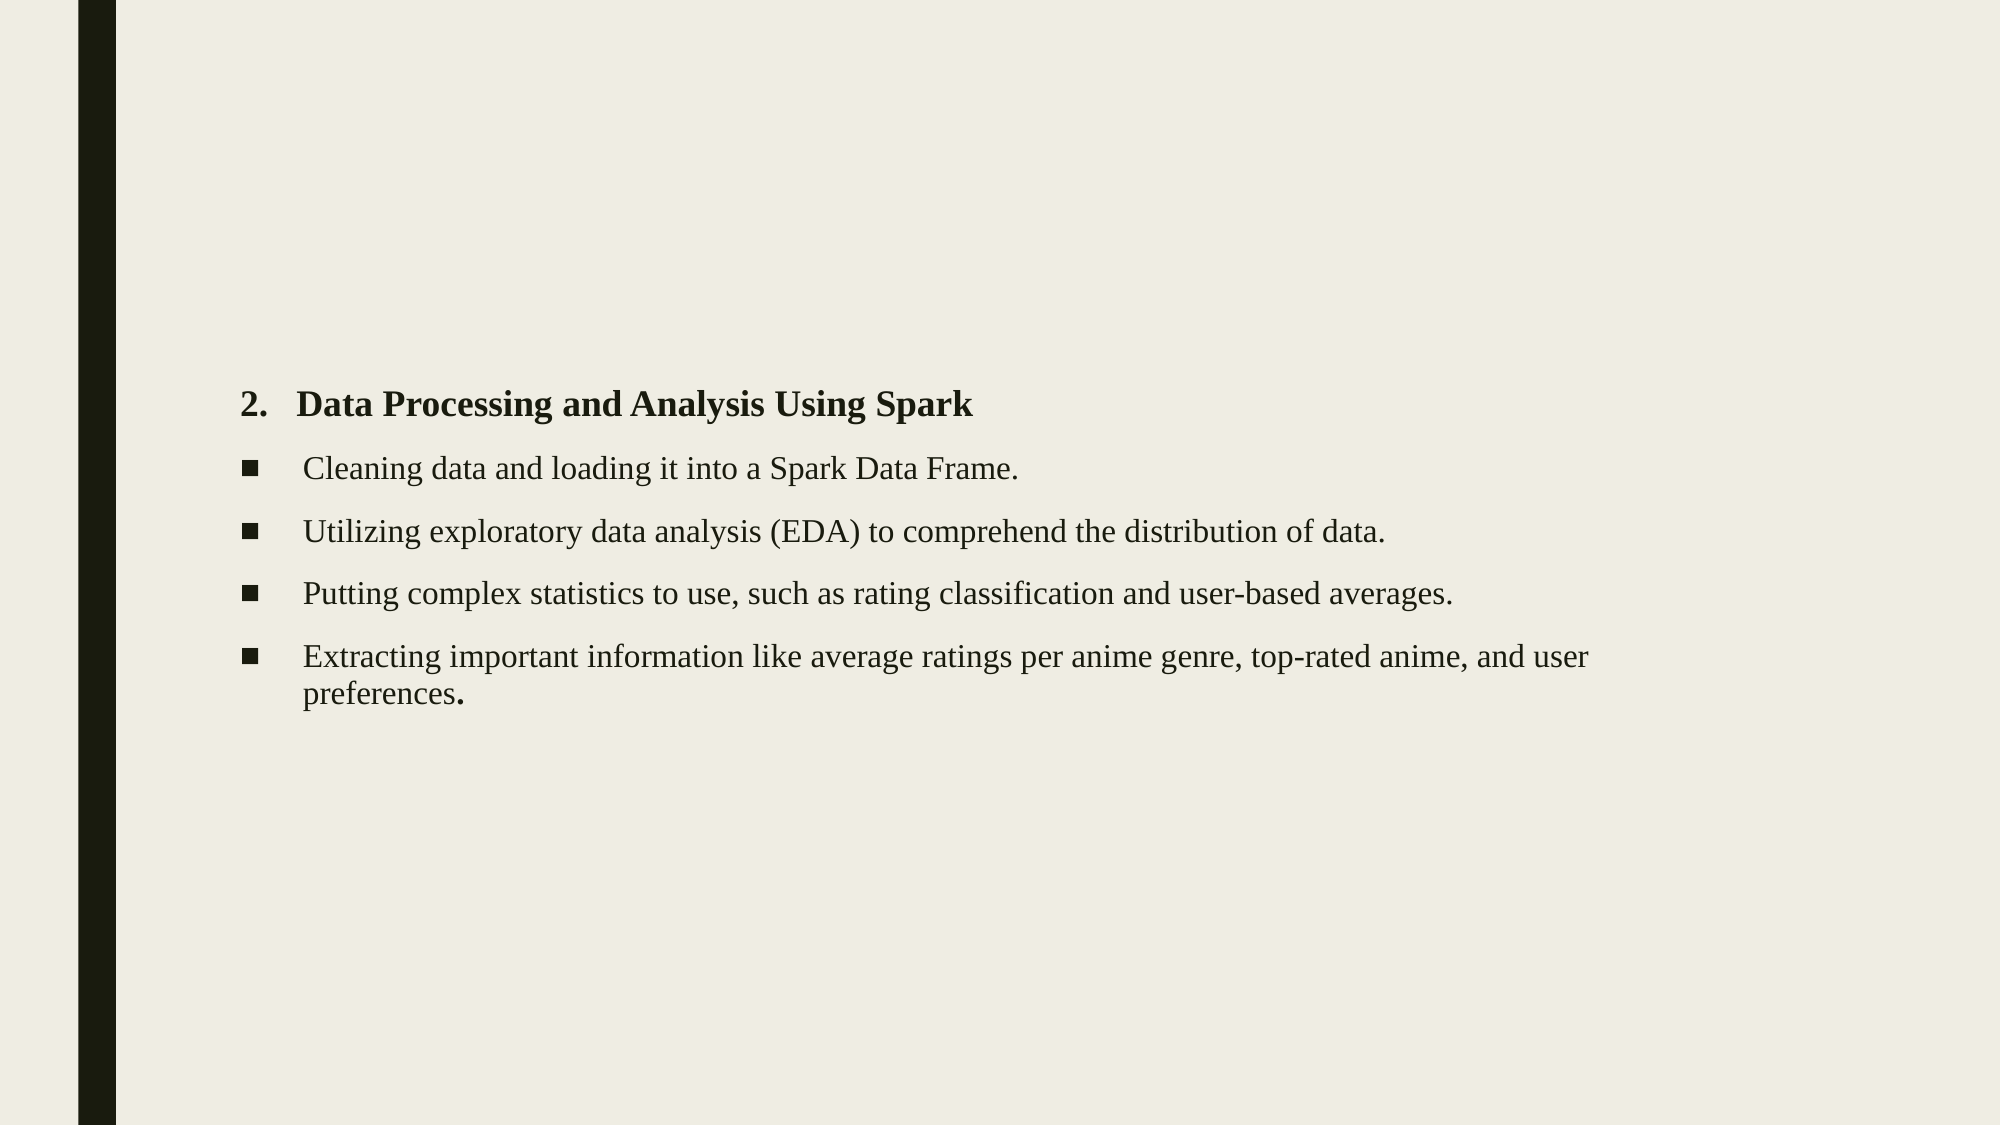

Data Processing and Analysis Using Spark
Cleaning data and loading it into a Spark Data Frame.
Utilizing exploratory data analysis (EDA) to comprehend the distribution of data.
Putting complex statistics to use, such as rating classification and user-based averages.
Extracting important information like average ratings per anime genre, top-rated anime, and user           preferences.